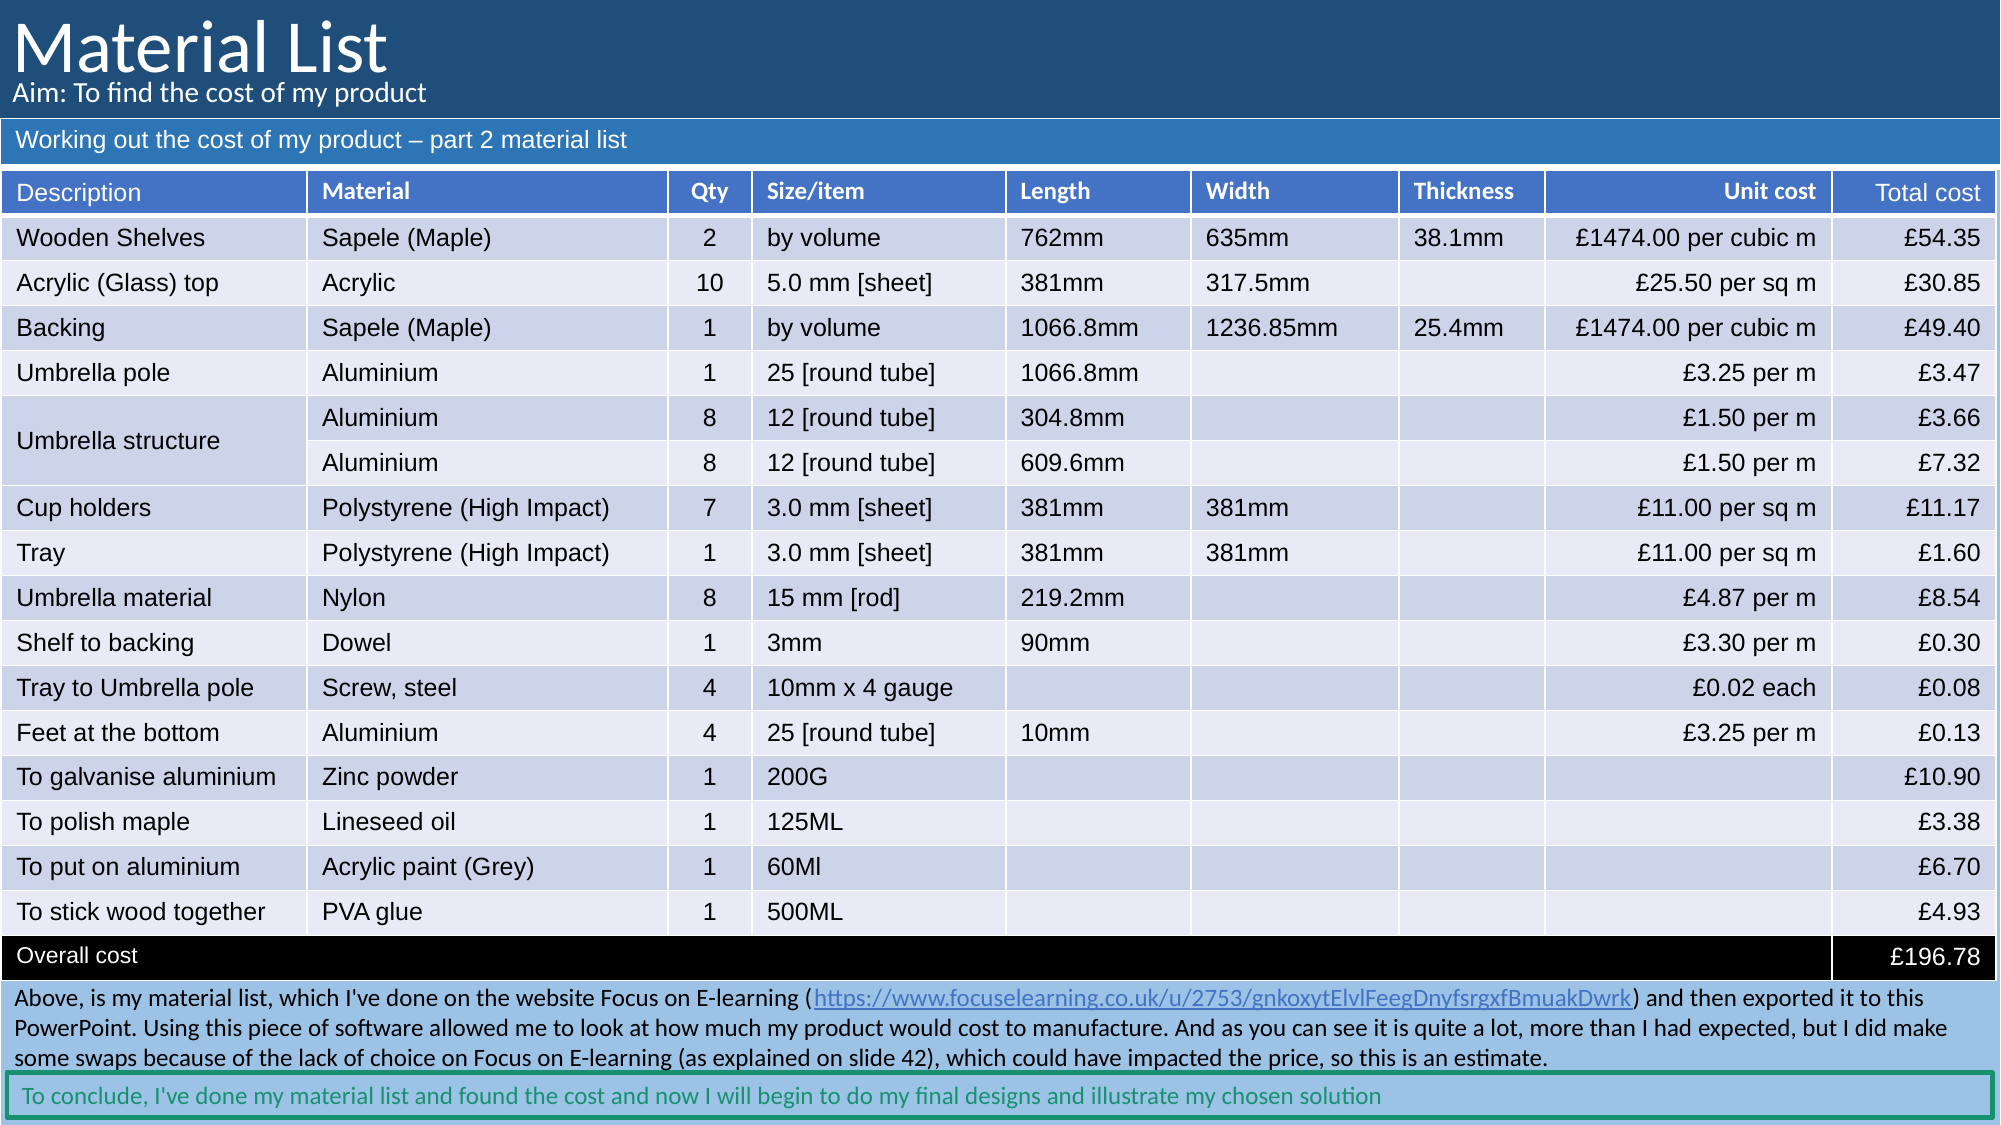

# Material List
Aim: To find the cost of my product
| Working out the cost of my product – part 2 material list |
| --- |
|  |
| Description | Material | Qty | Size/item | Length | Width | Thickness | Unit cost | Total cost |
| --- | --- | --- | --- | --- | --- | --- | --- | --- |
| Wooden Shelves | Sapele (Maple) | 2 | by volume | 762mm | 635mm | 38.1mm | £1474.00 per cubic m | £54.35 |
| Acrylic (Glass) top | Acrylic | 10 | 5.0 mm [sheet] | 381mm | 317.5mm |  | £25.50 per sq m | £30.85 |
| Backing | Sapele (Maple) | 1 | by volume | 1066.8mm | 1236.85mm | 25.4mm | £1474.00 per cubic m | £49.40 |
| Umbrella pole | Aluminium | 1 | 25 [round tube] | 1066.8mm |  |  | £3.25 per m | £3.47 |
| Umbrella structure | Aluminium | 8 | 12 [round tube] | 304.8mm |  |  | £1.50 per m | £3.66 |
|  | Aluminium | 8 | 12 [round tube] | 609.6mm |  |  | £1.50 per m | £7.32 |
| Cup holders | Polystyrene (High Impact) | 7 | 3.0 mm [sheet] | 381mm | 381mm |  | £11.00 per sq m | £11.17 |
| Tray | Polystyrene (High Impact) | 1 | 3.0 mm [sheet] | 381mm | 381mm |  | £11.00 per sq m | £1.60 |
| Umbrella material | Nylon | 8 | 15 mm [rod] | 219.2mm |  |  | £4.87 per m | £8.54 |
| Shelf to backing | Dowel | 1 | 3mm | 90mm |  |  | £3.30 per m | £0.30 |
| Tray to Umbrella pole | Screw, steel | 4 | 10mm x 4 gauge |  |  |  | £0.02 each | £0.08 |
| Feet at the bottom | Aluminium | 4 | 25 [round tube] | 10mm |  |  | £3.25 per m | £0.13 |
| To galvanise aluminium | Zinc powder | 1 | 200G |  |  |  |  | £10.90 |
| To polish maple | Lineseed oil | 1 | 125ML |  |  |  |  | £3.38 |
| To put on aluminium | Acrylic paint (Grey) | 1 | 60Ml |  |  |  |  | £6.70 |
| To stick wood together | PVA glue | 1 | 500ML |  |  |  |  | £4.93 |
| Overall cost |  |  |  |  |  |  |  | £196.78 |
Above, is my material list, which I've done on the website Focus on E-learning (https://www.focuselearning.co.uk/u/2753/gnkoxytElvlFeegDnyfsrgxfBmuakDwrk) and then exported it to this PowerPoint. Using this piece of software allowed me to look at how much my product would cost to manufacture. And as you can see it is quite a lot, more than I had expected, but I did make some swaps because of the lack of choice on Focus on E-learning (as explained on slide 42), which could have impacted the price, so this is an estimate.
To conclude, I've done my material list and found the cost and now I will begin to do my final designs and illustrate my chosen solution